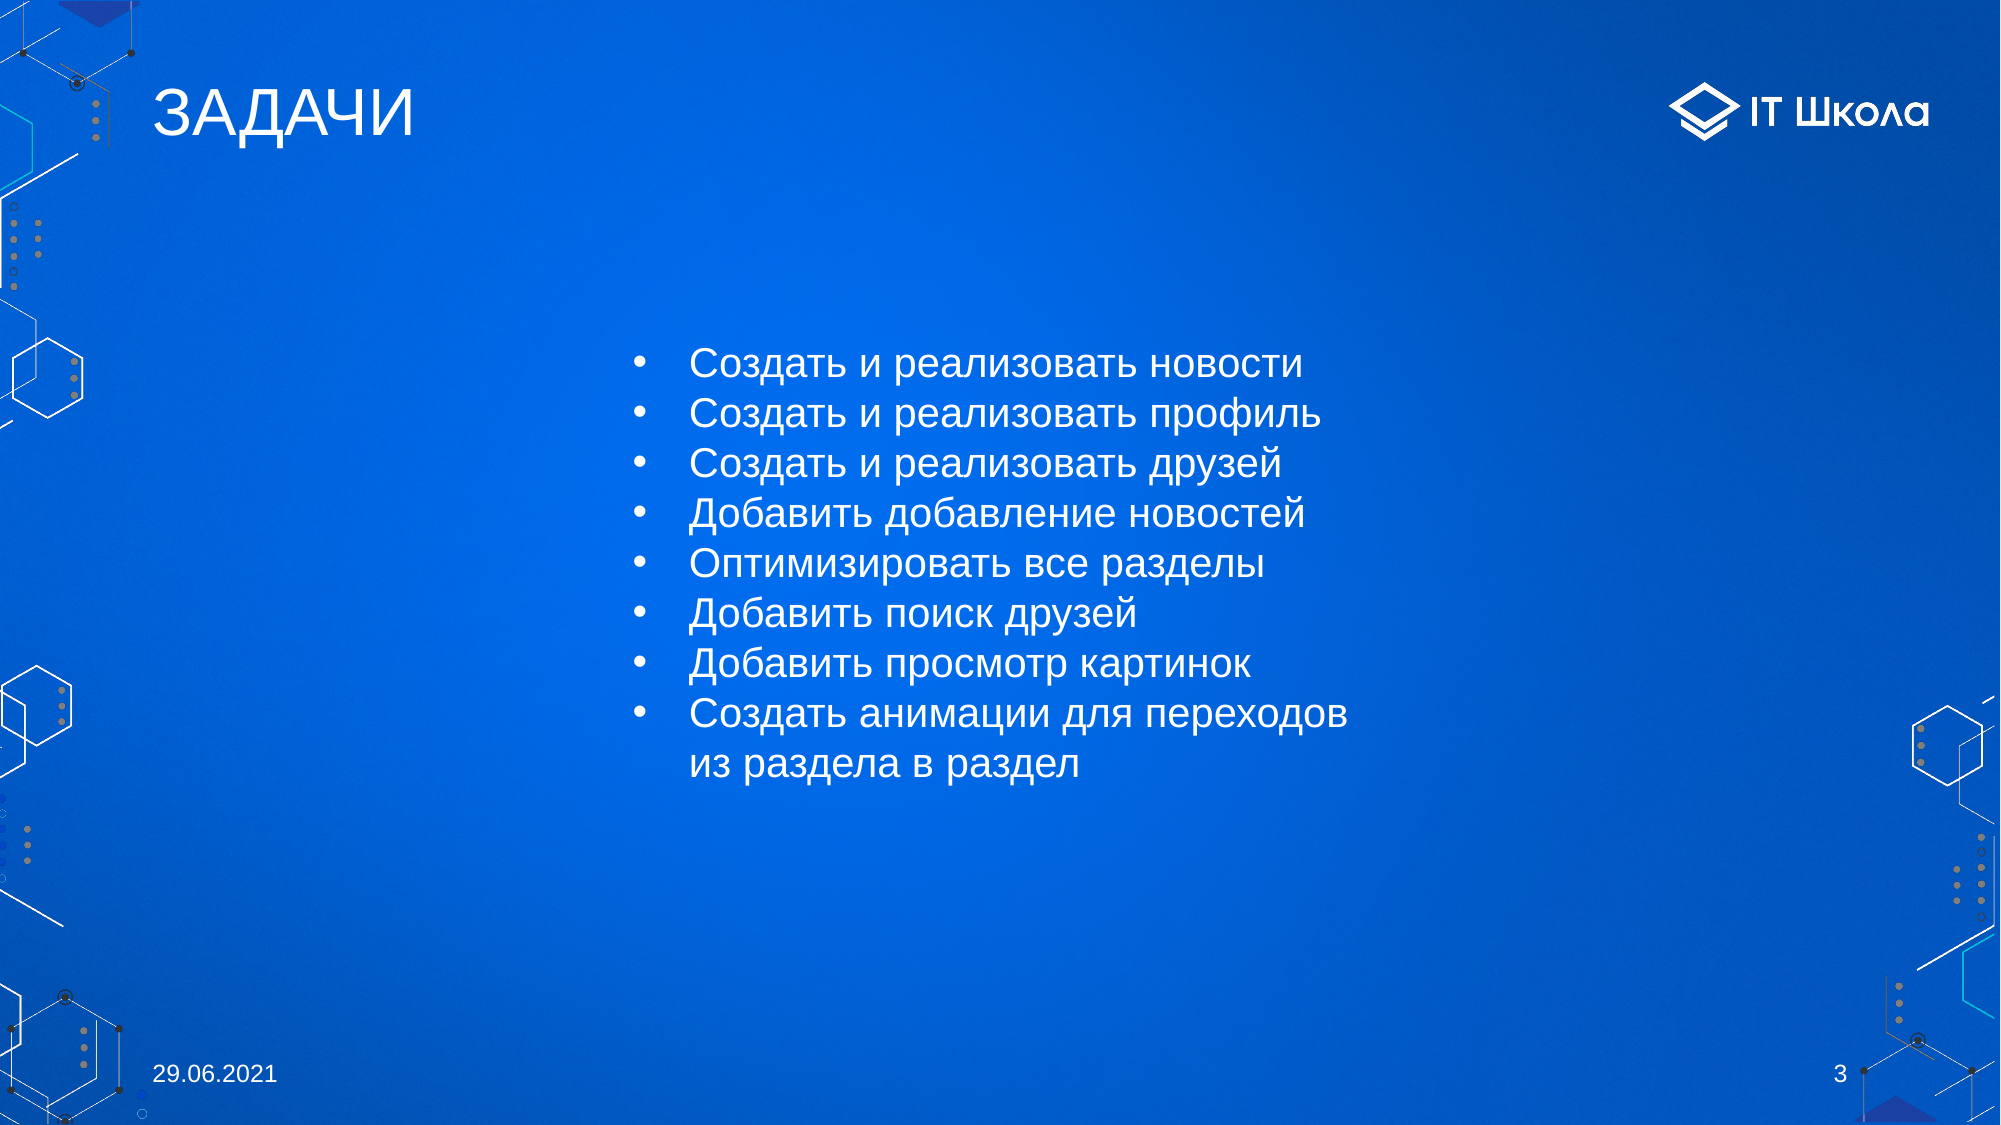

# Задачи
Создать и реализовать новости
Создать и реализовать профиль
Создать и реализовать друзей
Добавить добавление новостей
Оптимизировать все разделы
Добавить поиск друзей
Добавить просмотр картинок
Создать анимации для переходов из раздела в раздел
29.06.2021
3